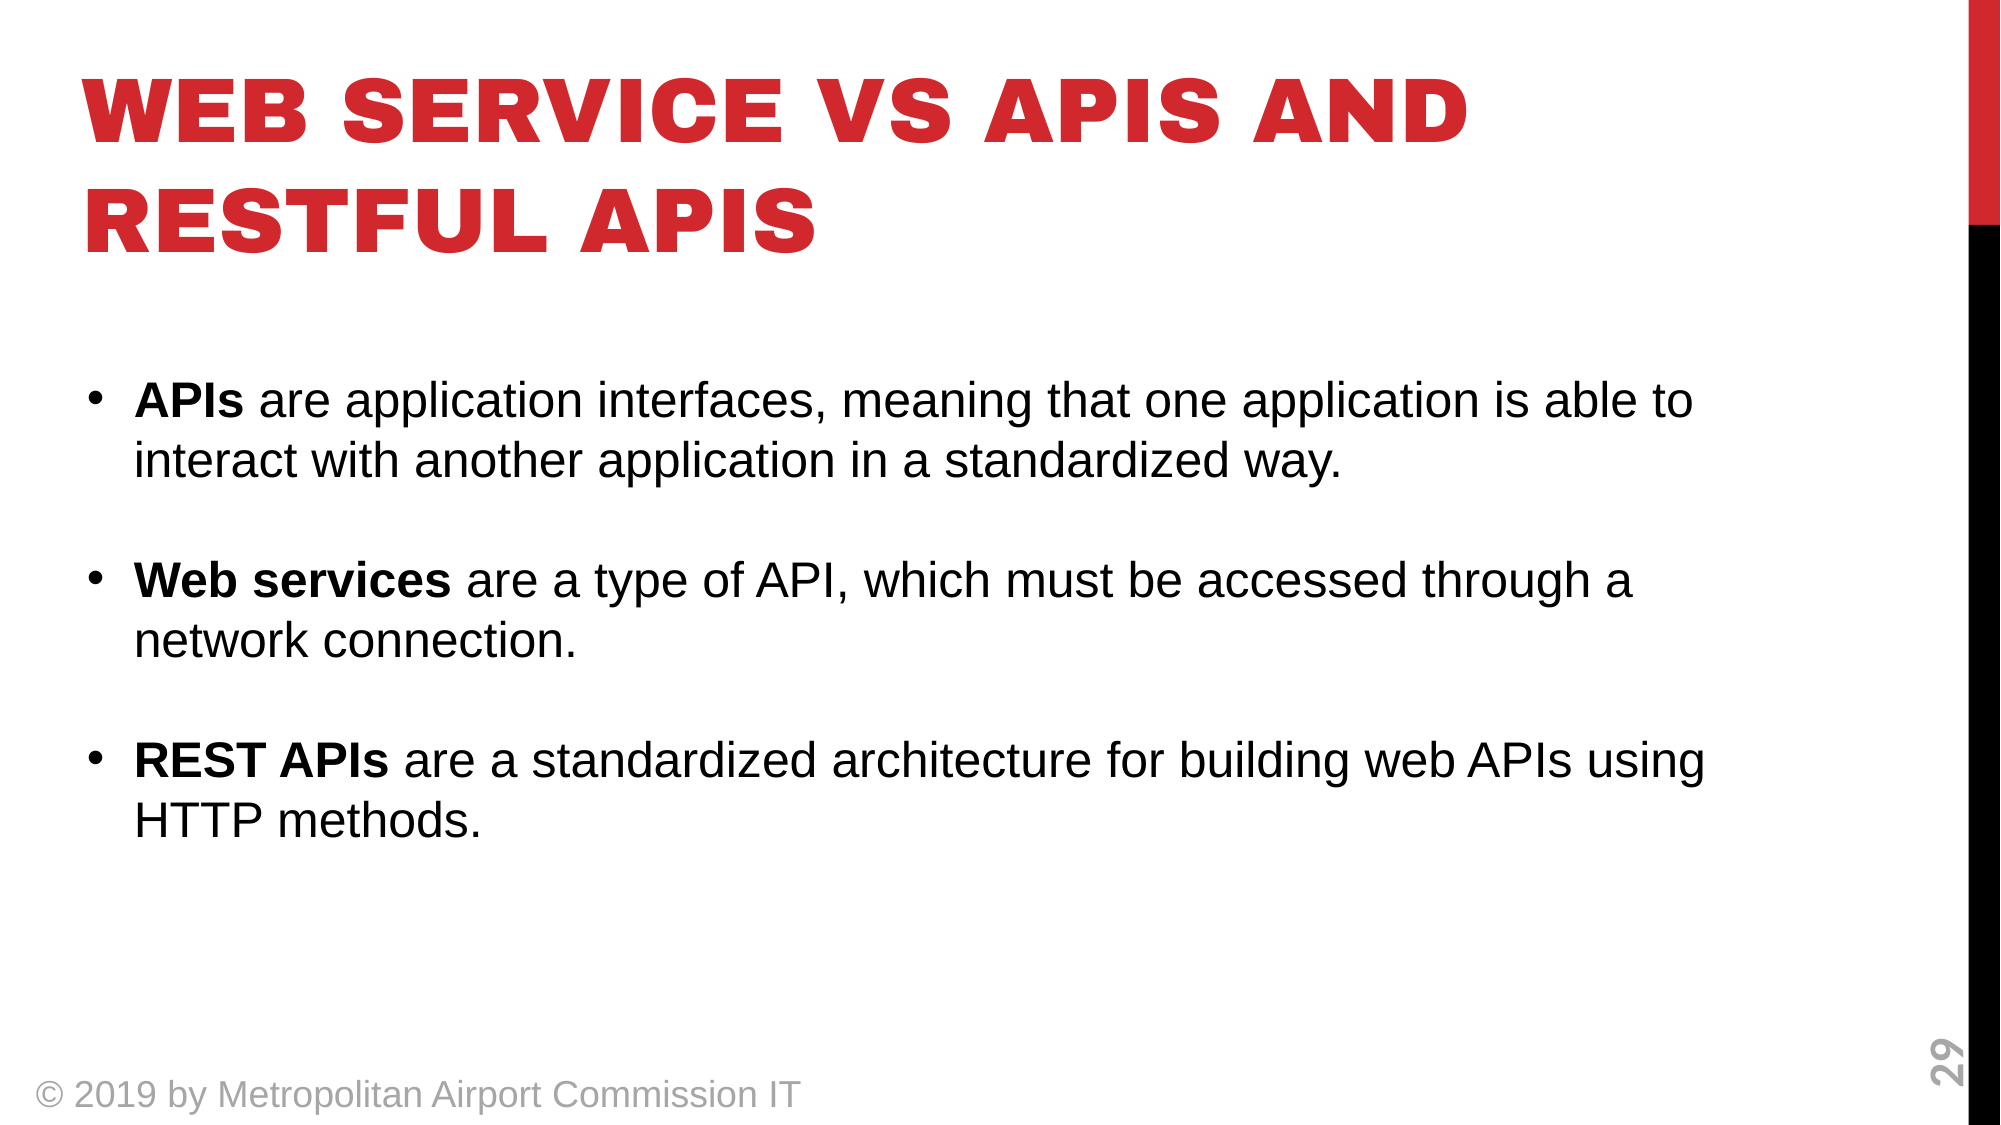

Web service vs APIs and RESTFUL APis
APIs are application interfaces, meaning that one application is able to interact with another application in a standardized way.

Web services are a type of API, which must be accessed through a network connection.

REST APIs are a standardized architecture for building web APIs using HTTP methods.

29
© 2019 by Metropolitan Airport Commission IT